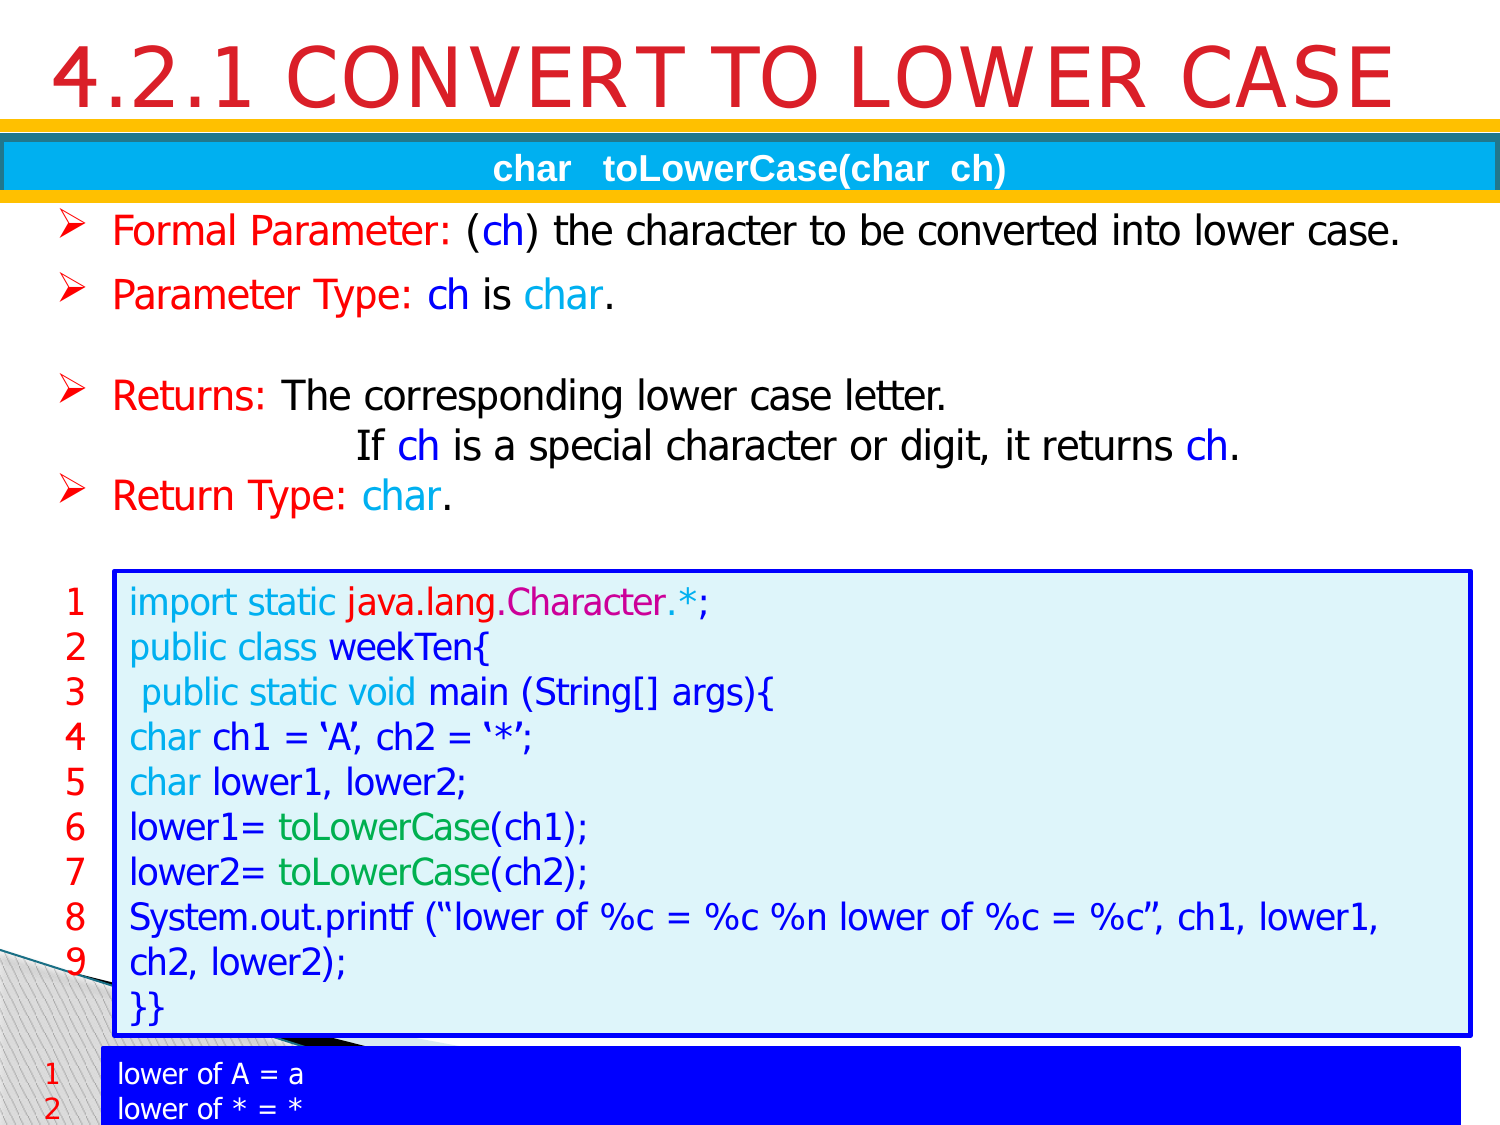

# 4.2.1 CONVERT TO LOWER CASE
char   toLowerCase(char  ch)
Formal Parameter: (ch) the character to be converted into lower case.
Parameter Type: ch is char.
Returns: The corresponding lower case letter.
		If ch is a special character or digit, it returns ch.
Return Type: char.
1
2
3
4
5
6
7
8
9
import static java.lang.Character.*;
public class weekTen{
 public static void main (String[] args){
char ch1 = ‘A’, ch2 = ‘*’;
char lower1, lower2;
lower1= toLowerCase(ch1);
lower2= toLowerCase(ch2);
System.out.printf (“lower of %c = %c %n lower of %c = %c”, ch1, lower1, ch2, lower2);
}}
1
2
lower of A = a
lower of * = *
469